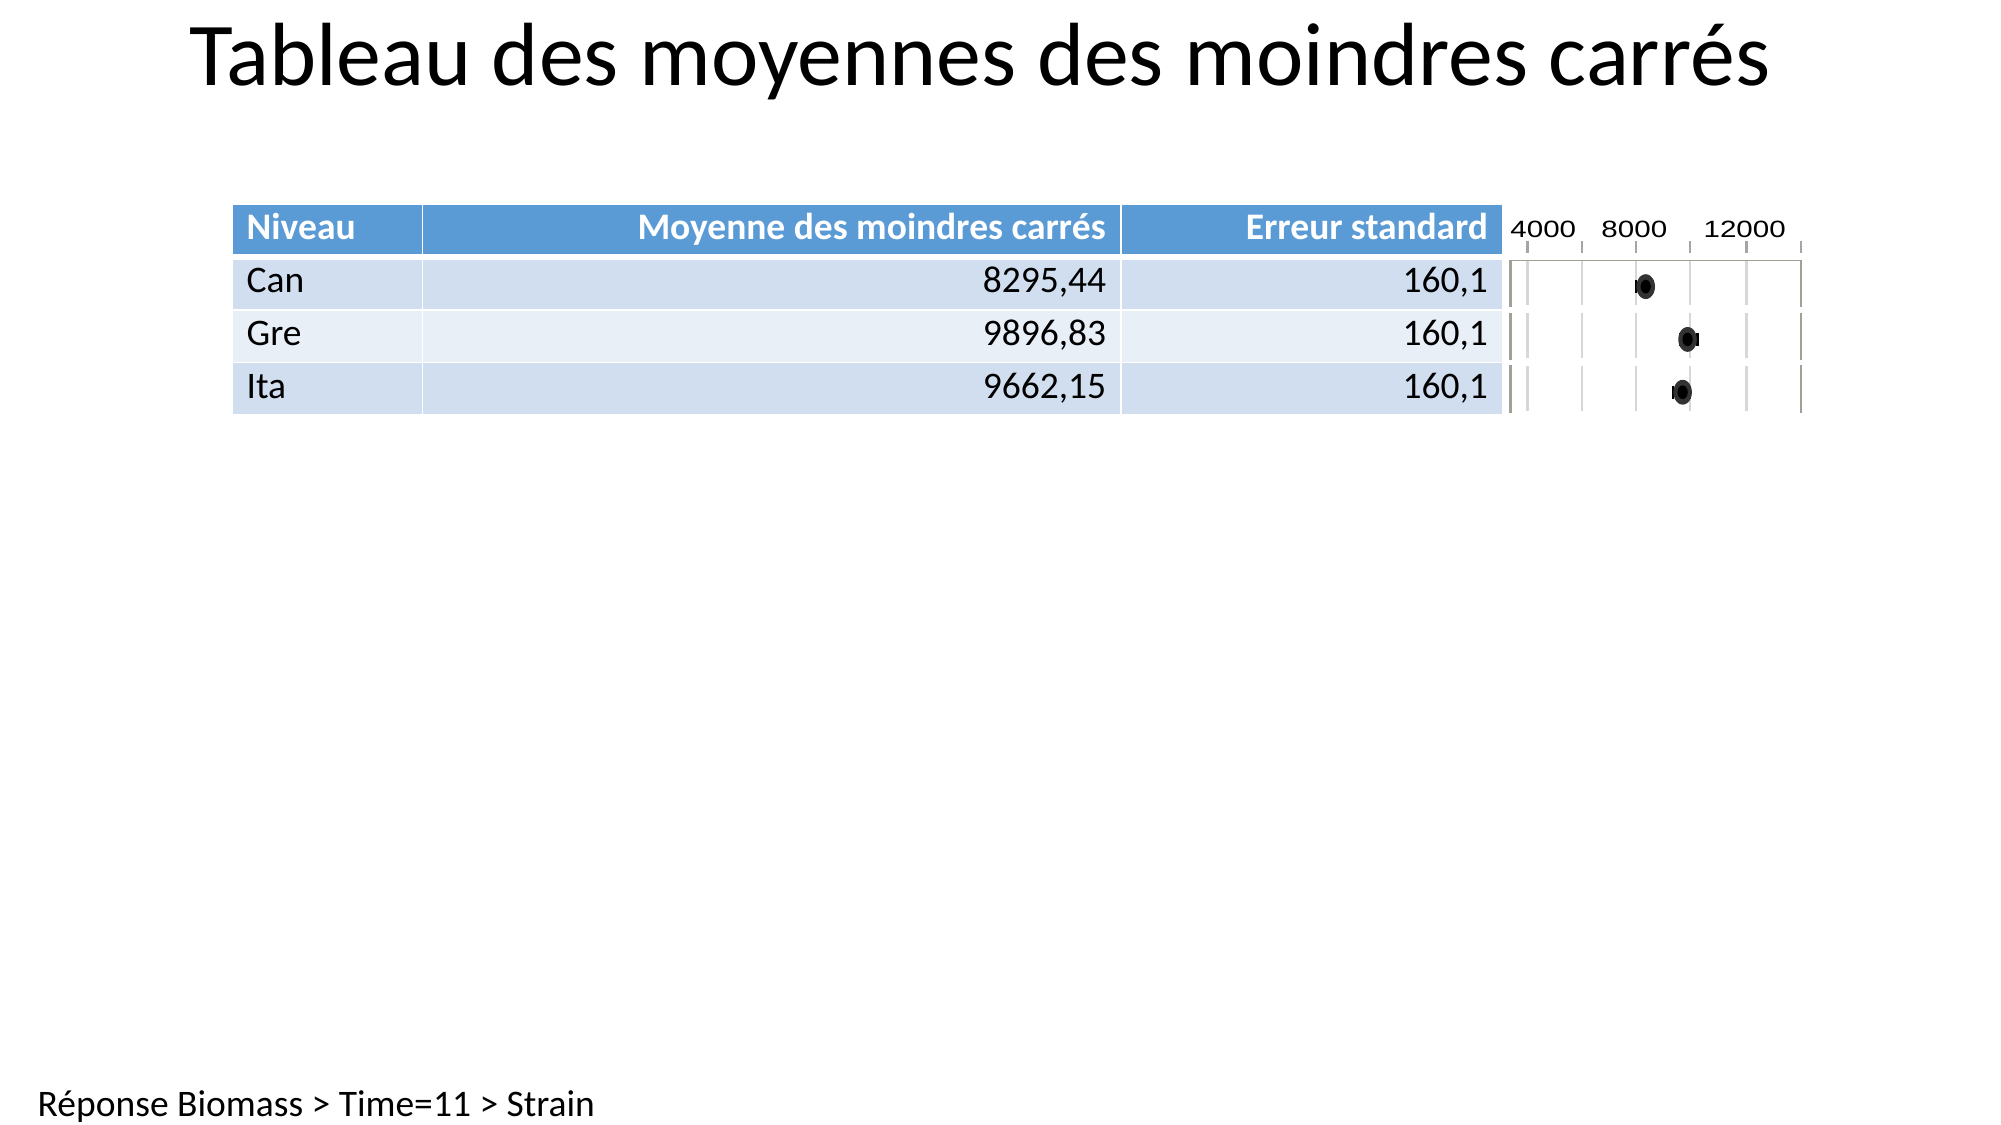

# Tableau des moyennes des moindres carrés
| Niveau | Moyenne des moindres carrés | Erreur standard |  |
| --- | --- | --- | --- |
| Can | 8295,44 | 160,1 |  |
| Gre | 9896,83 | 160,1 |  |
| Ita | 9662,15 | 160,1 |  |
Réponse Biomass > Time=11 > Strain